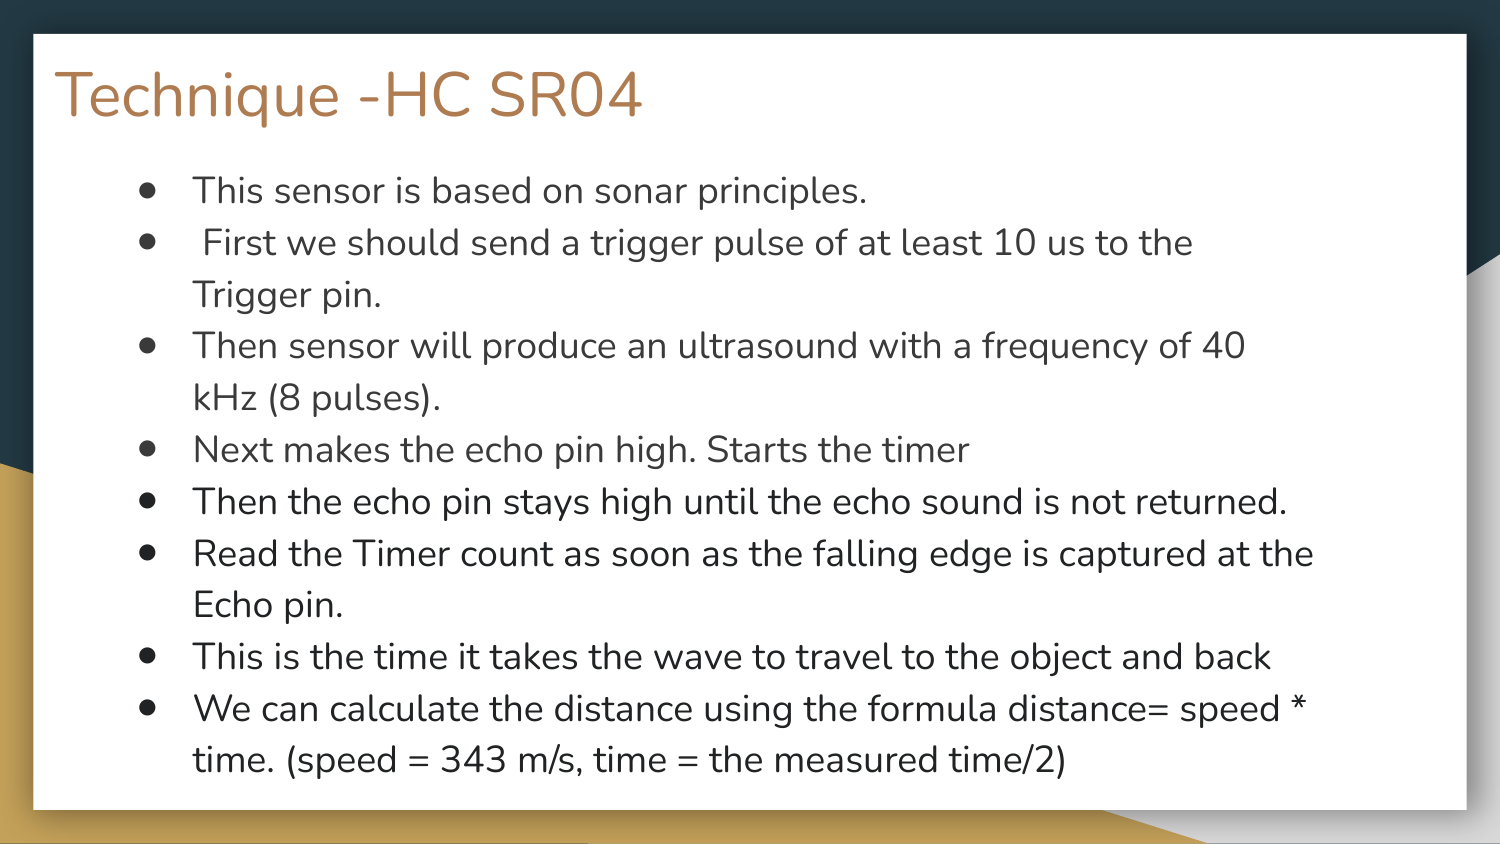

# Technique -HC SR04
This sensor is based on sonar principles.
 First we should send a trigger pulse of at least 10 us to the Trigger pin.
Then sensor will produce an ultrasound with a frequency of 40 kHz (8 pulses).
Next makes the echo pin high. Starts the timer
Then the echo pin stays high until the echo sound is not returned.
Read the Timer count as soon as the falling edge is captured at the Echo pin.
This is the time it takes the wave to travel to the object and back
We can calculate the distance using the formula distance= speed * time. (speed = 343 m/s, time = the measured time/2)